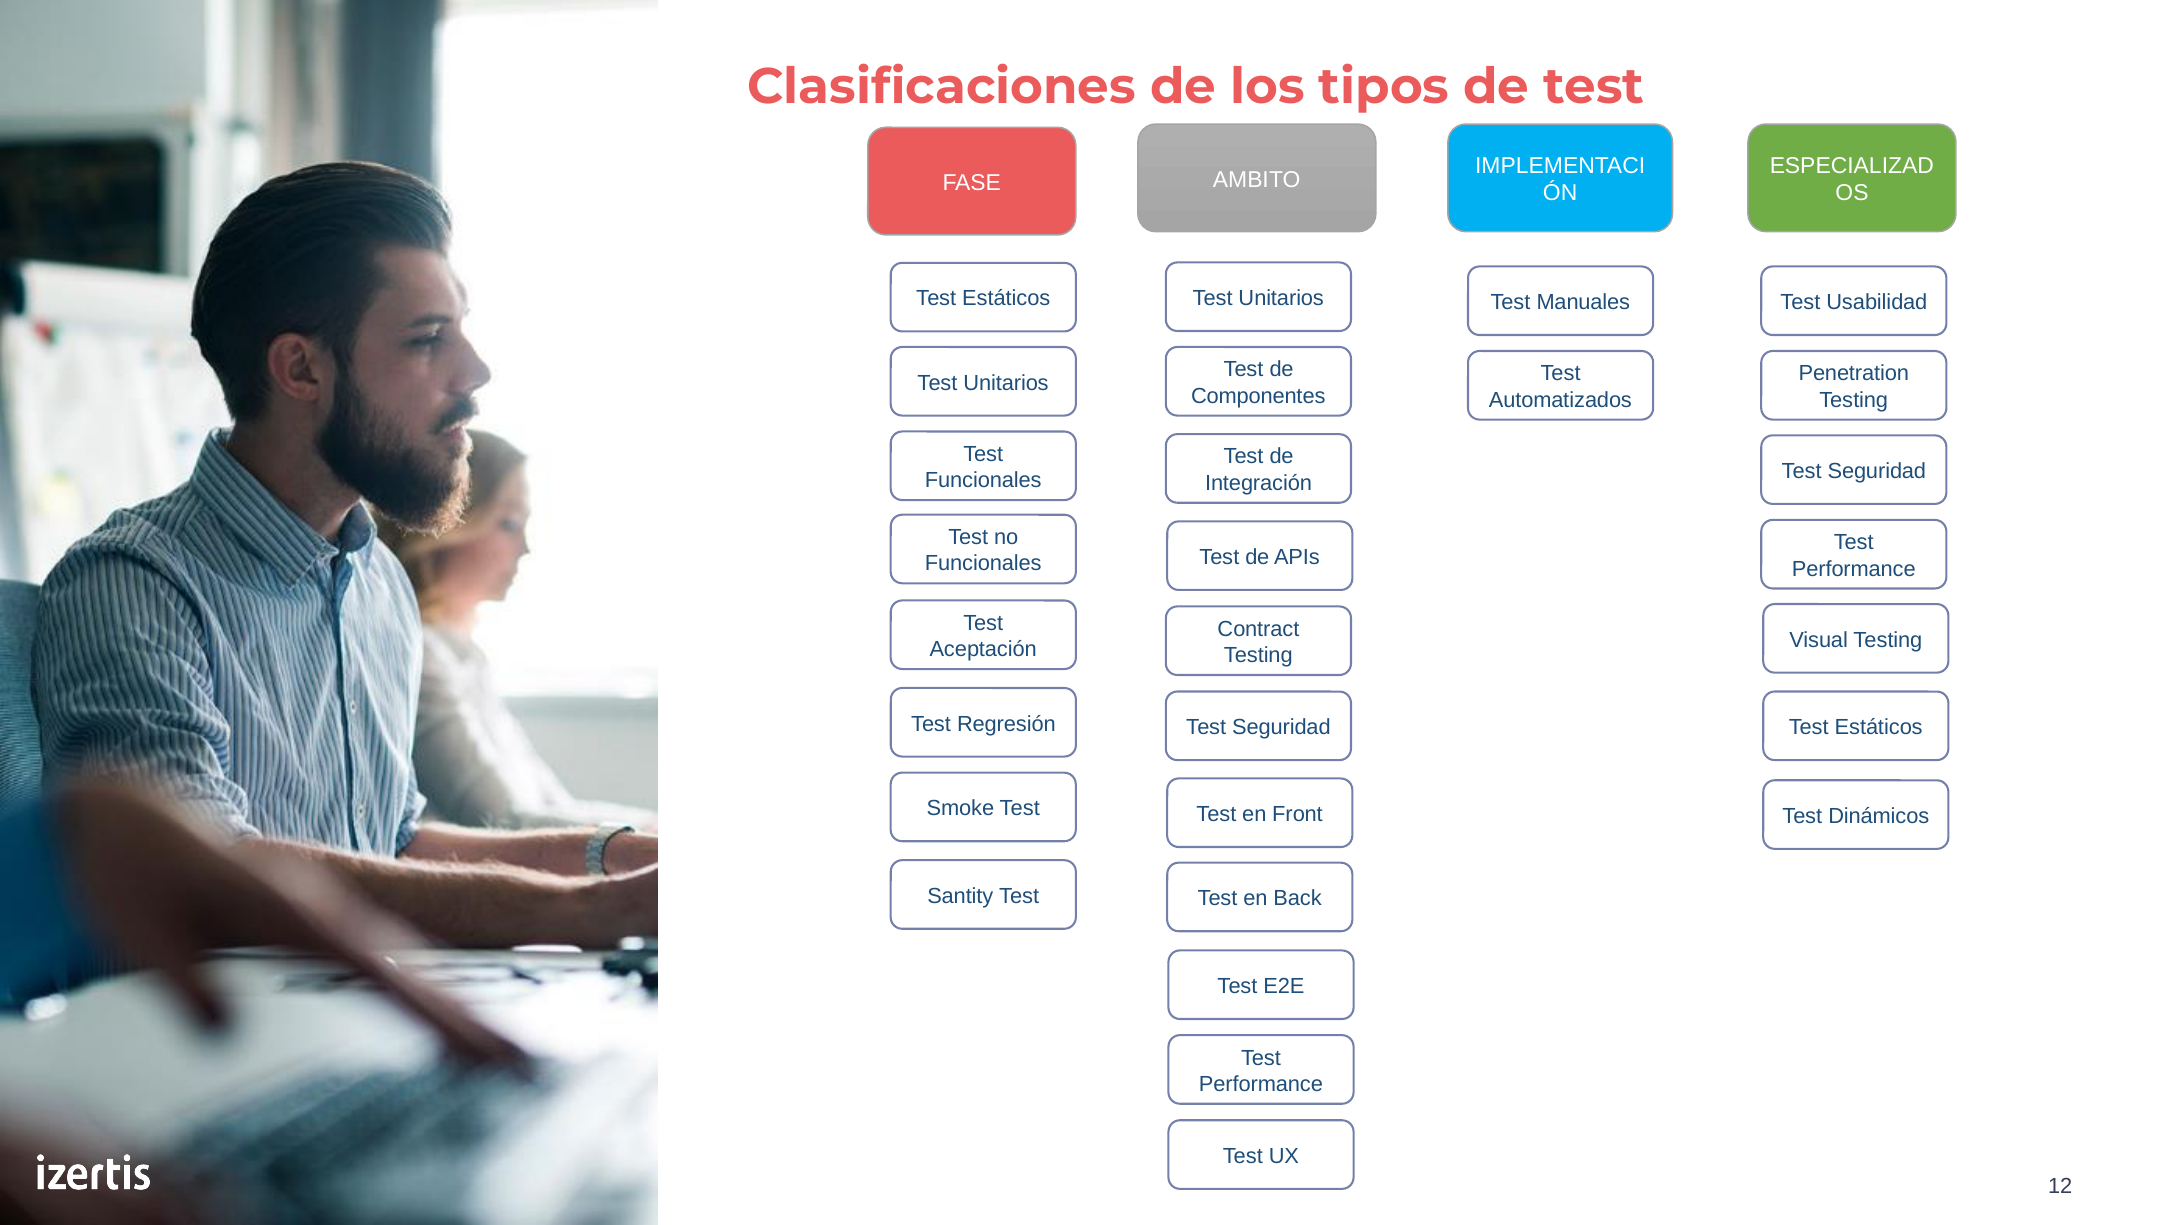

# Clasificaciones de los tipos de test
IMPLEMENTACIÓN
ESPECIALIZADOS
AMBITO
FASE
Test Unitarios
Test Estáticos
Test Manuales
Test Usabilidad
Test Unitarios
Test de Componentes
Test Automatizados
Penetration Testing
Test Funcionales
Test de Integración
Test Seguridad
Test no Funcionales
Test Performance
Test de APIs
Test Aceptación
Visual Testing
Contract Testing
Test Regresión
Test Seguridad
Test Estáticos
Smoke Test
Test en Front
Test Dinámicos
Santity Test
Test en Back
Test E2E
Test Performance

Test UX